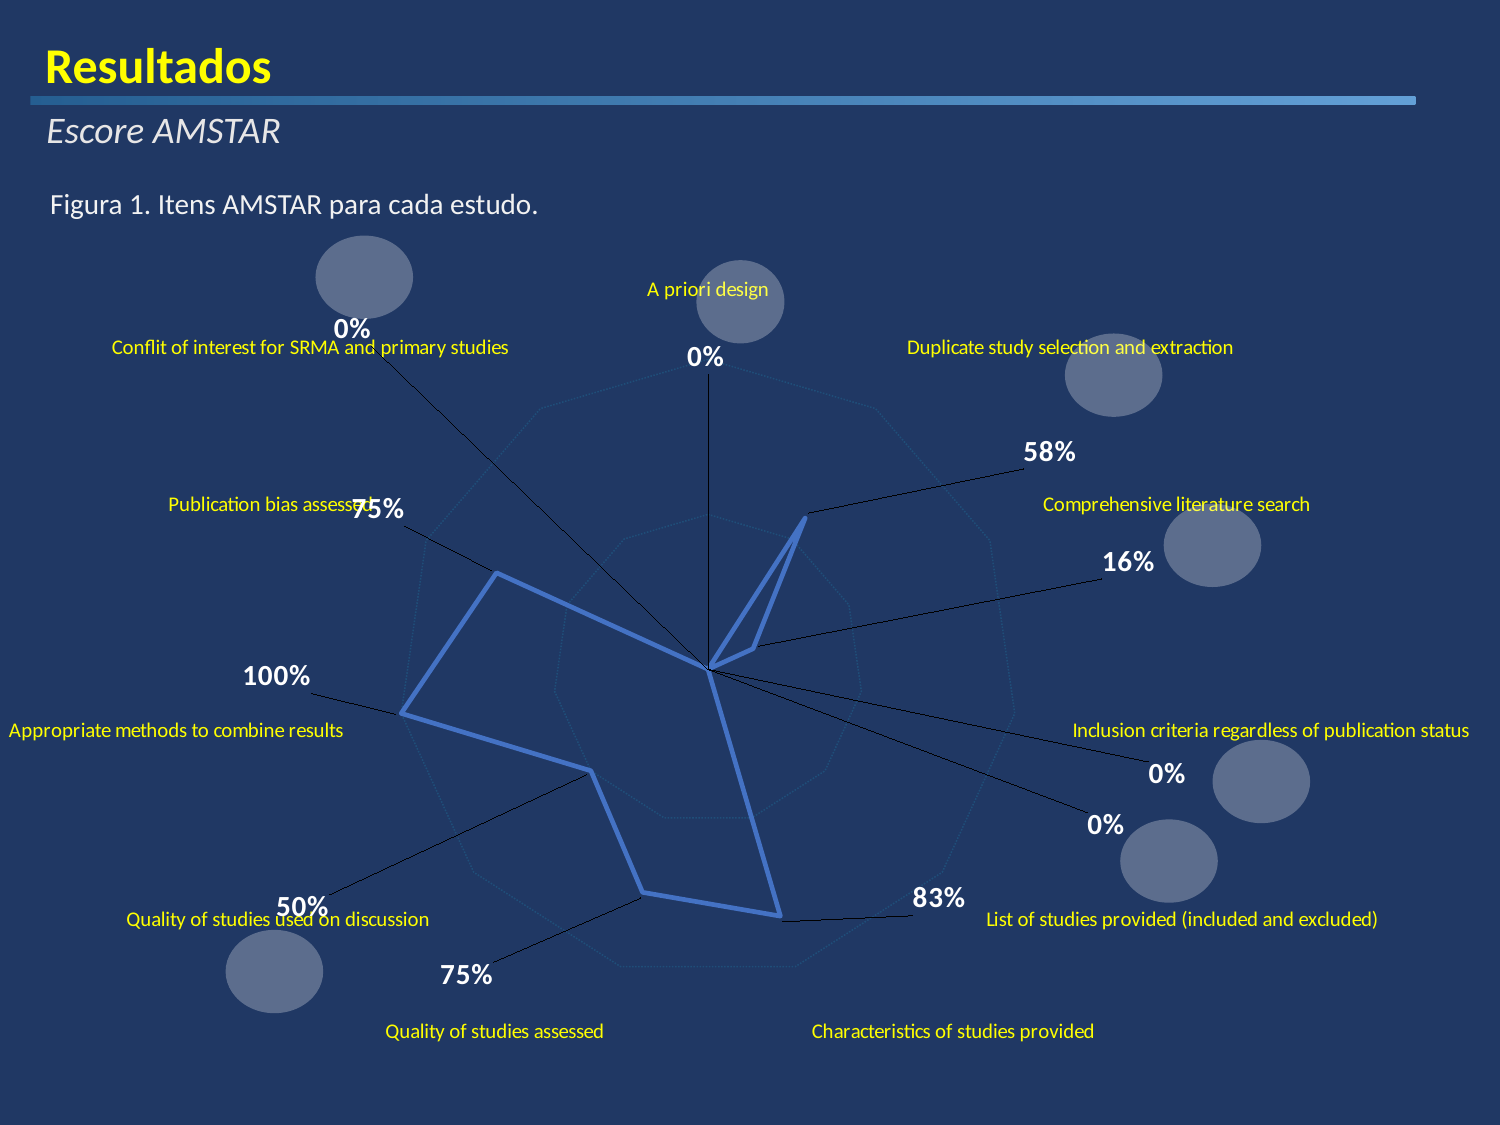

Resultados

Escore AMSTAR
Figura 1. Itens AMSTAR para cada estudo.

### Chart

| Category |  |
|---|---|
| A priori design | 0.0 |
| Duplicate study selection and extraction | 0.58 |
| Comprehensive literature search | 0.16 |
| Inclusion criteria regardless of publication status | 0.0 |
| List of studies provided (included and excluded) | 0.0 |
| Characteristics of studies provided | 0.83 |
| Quality of studies assessed | 0.75 |
| Quality of studies used on discussion | 0.5 |
| Appropriate methods to combine results | 1.0 |
| Publication bias assessed | 0.75 |
| Conflit of interest for SRMA and primary studies | 0.0 |